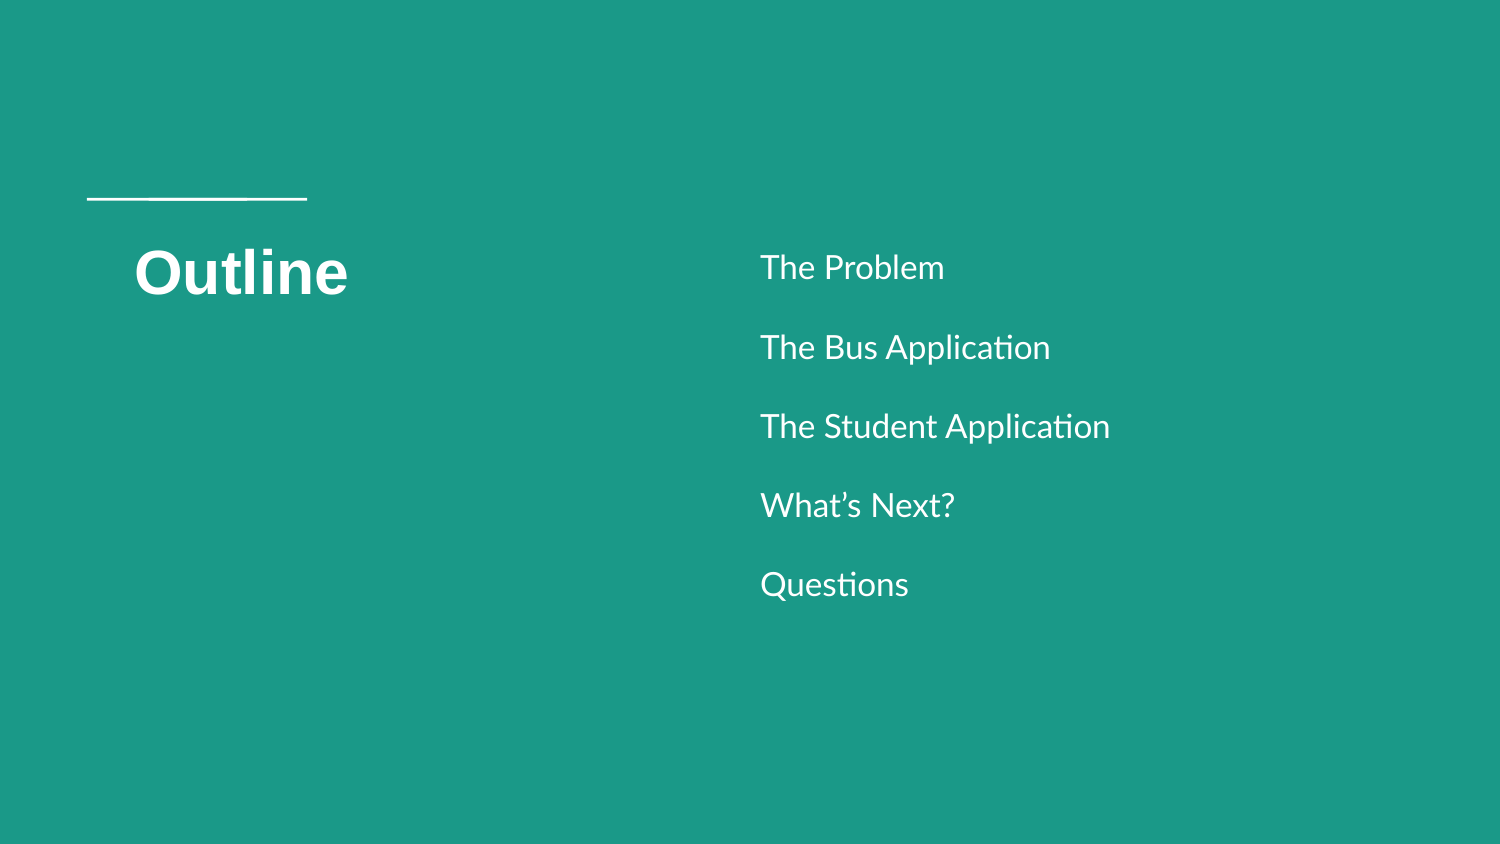

# Outline
The Problem
The Bus Application
The Student Application
What’s Next?
Questions